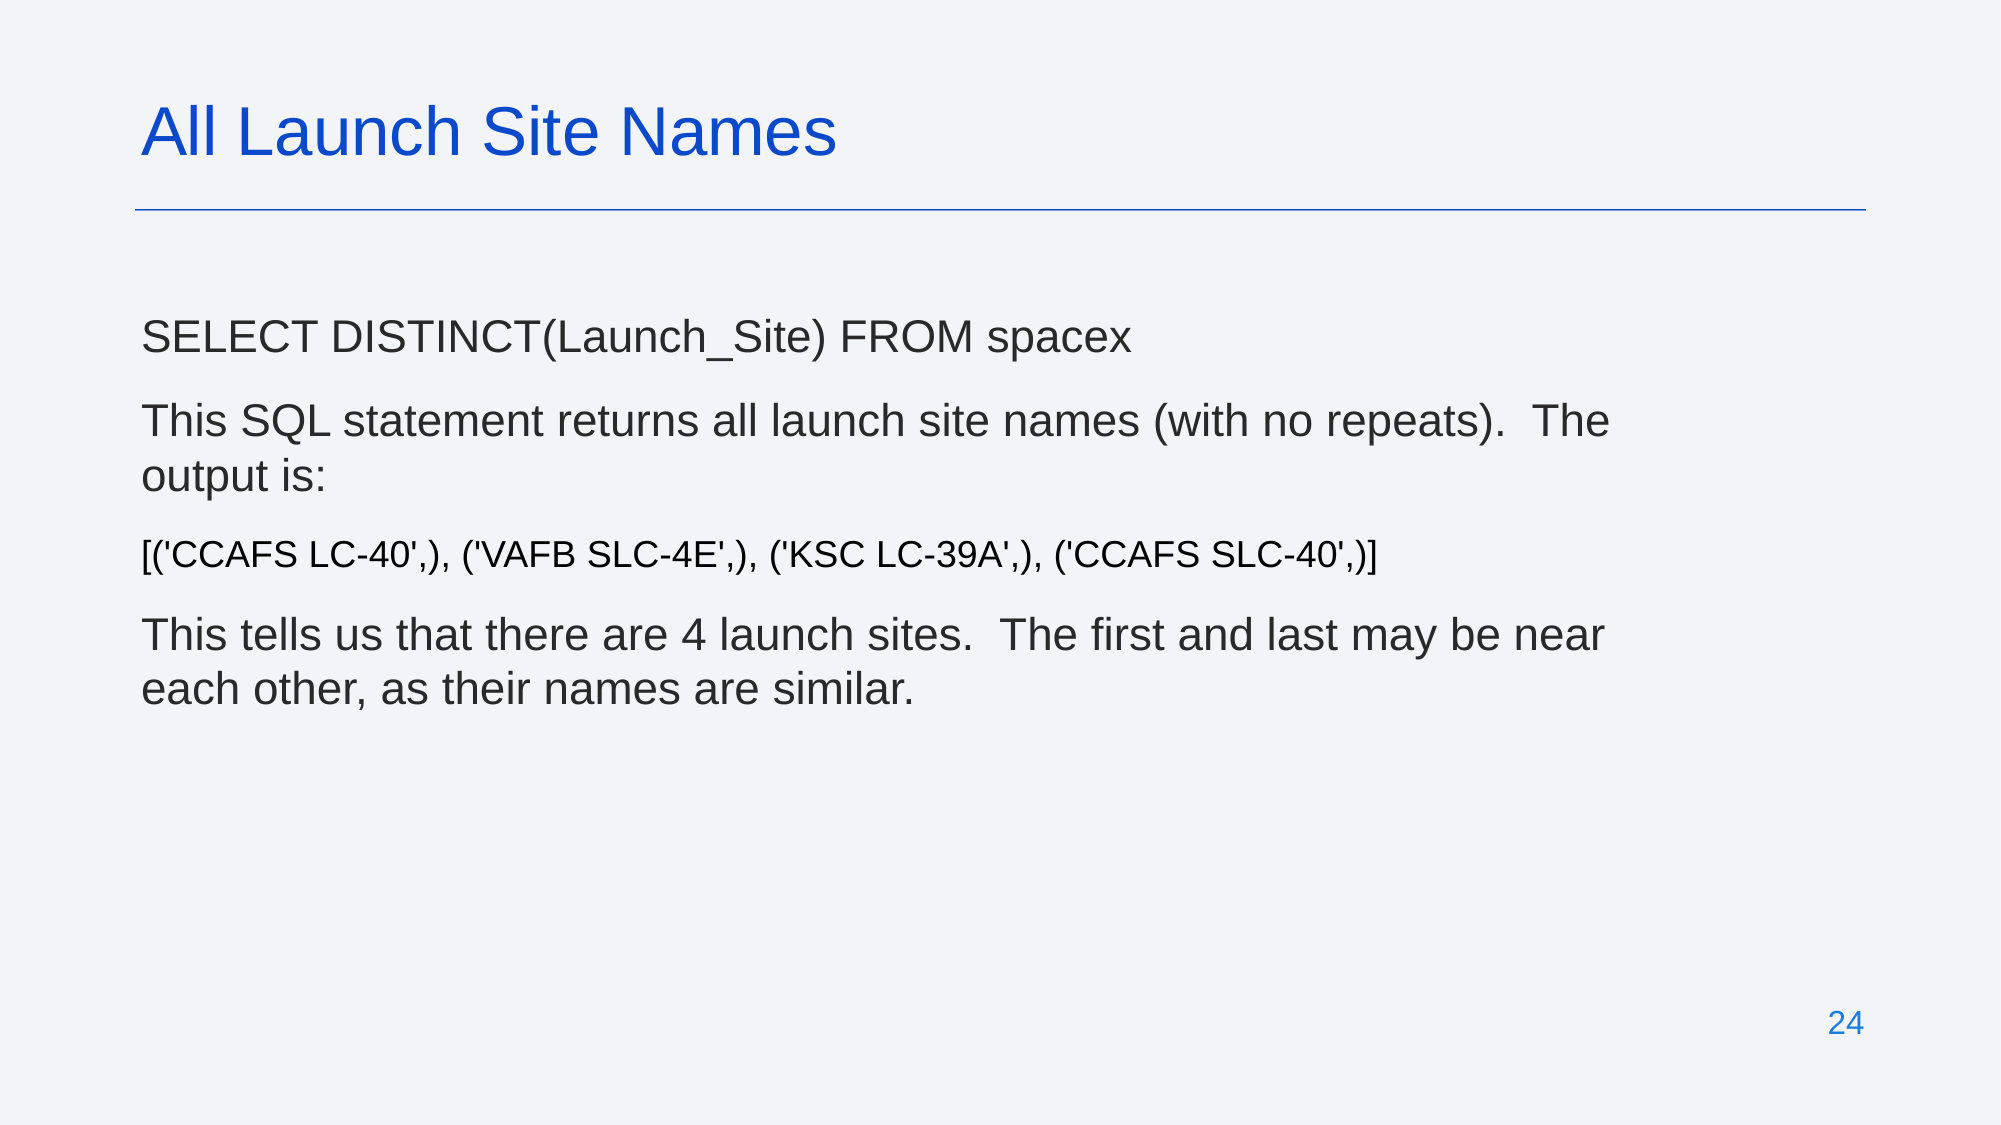

All Launch Site Names
SELECT DISTINCT(Launch_Site) FROM spacex
This SQL statement returns all launch site names (with no repeats).  The output is:
[('CCAFS LC-40',), ('VAFB SLC-4E',), ('KSC LC-39A',), ('CCAFS SLC-40',)]
This tells us that there are 4 launch sites.  The first and last may be near each other, as their names are similar.
24